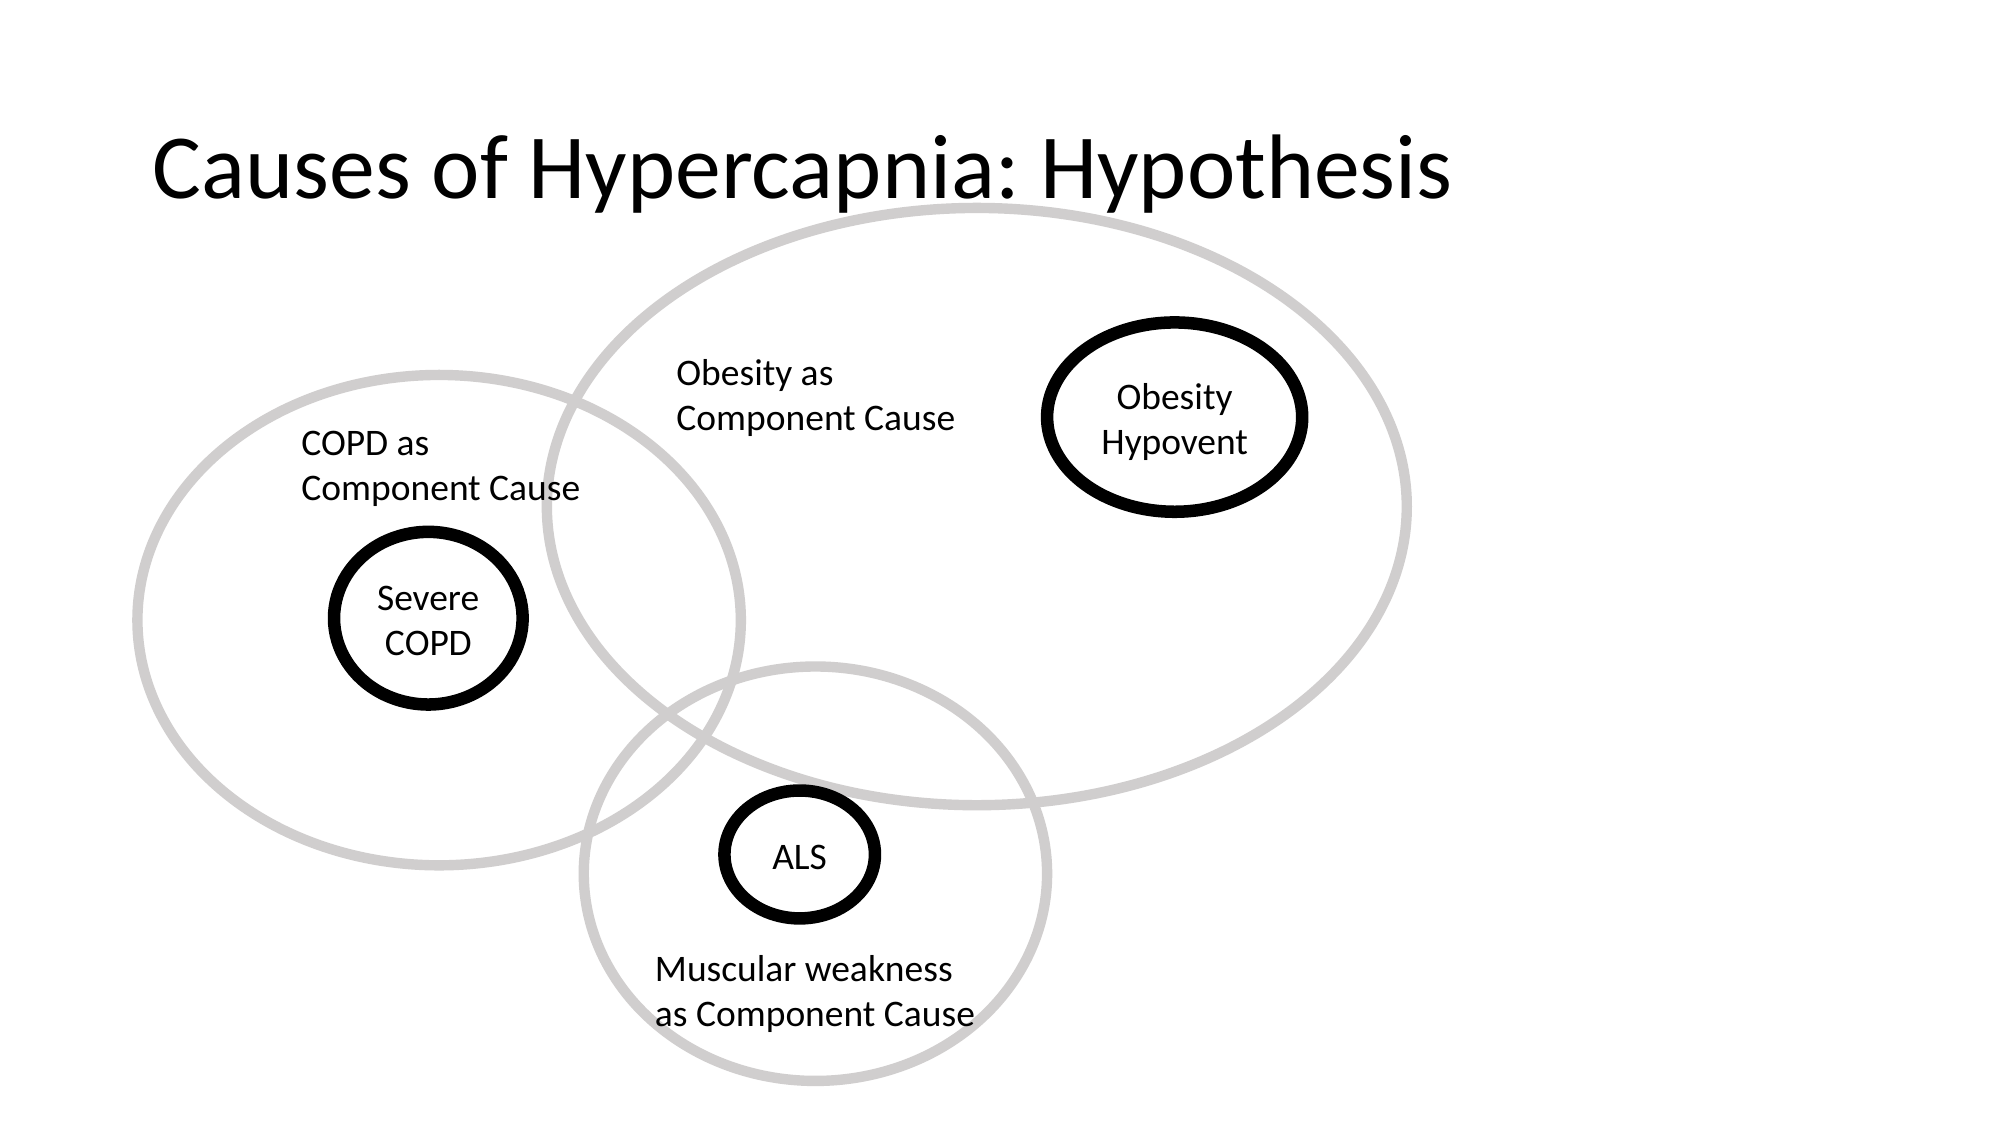

# Causes of Hypercapnia: Hypothesis

Obesity Hypovent
Obesity as Component Cause

COPD as Component Cause
Severe COPD

ALS
Muscular weakness as Component Cause